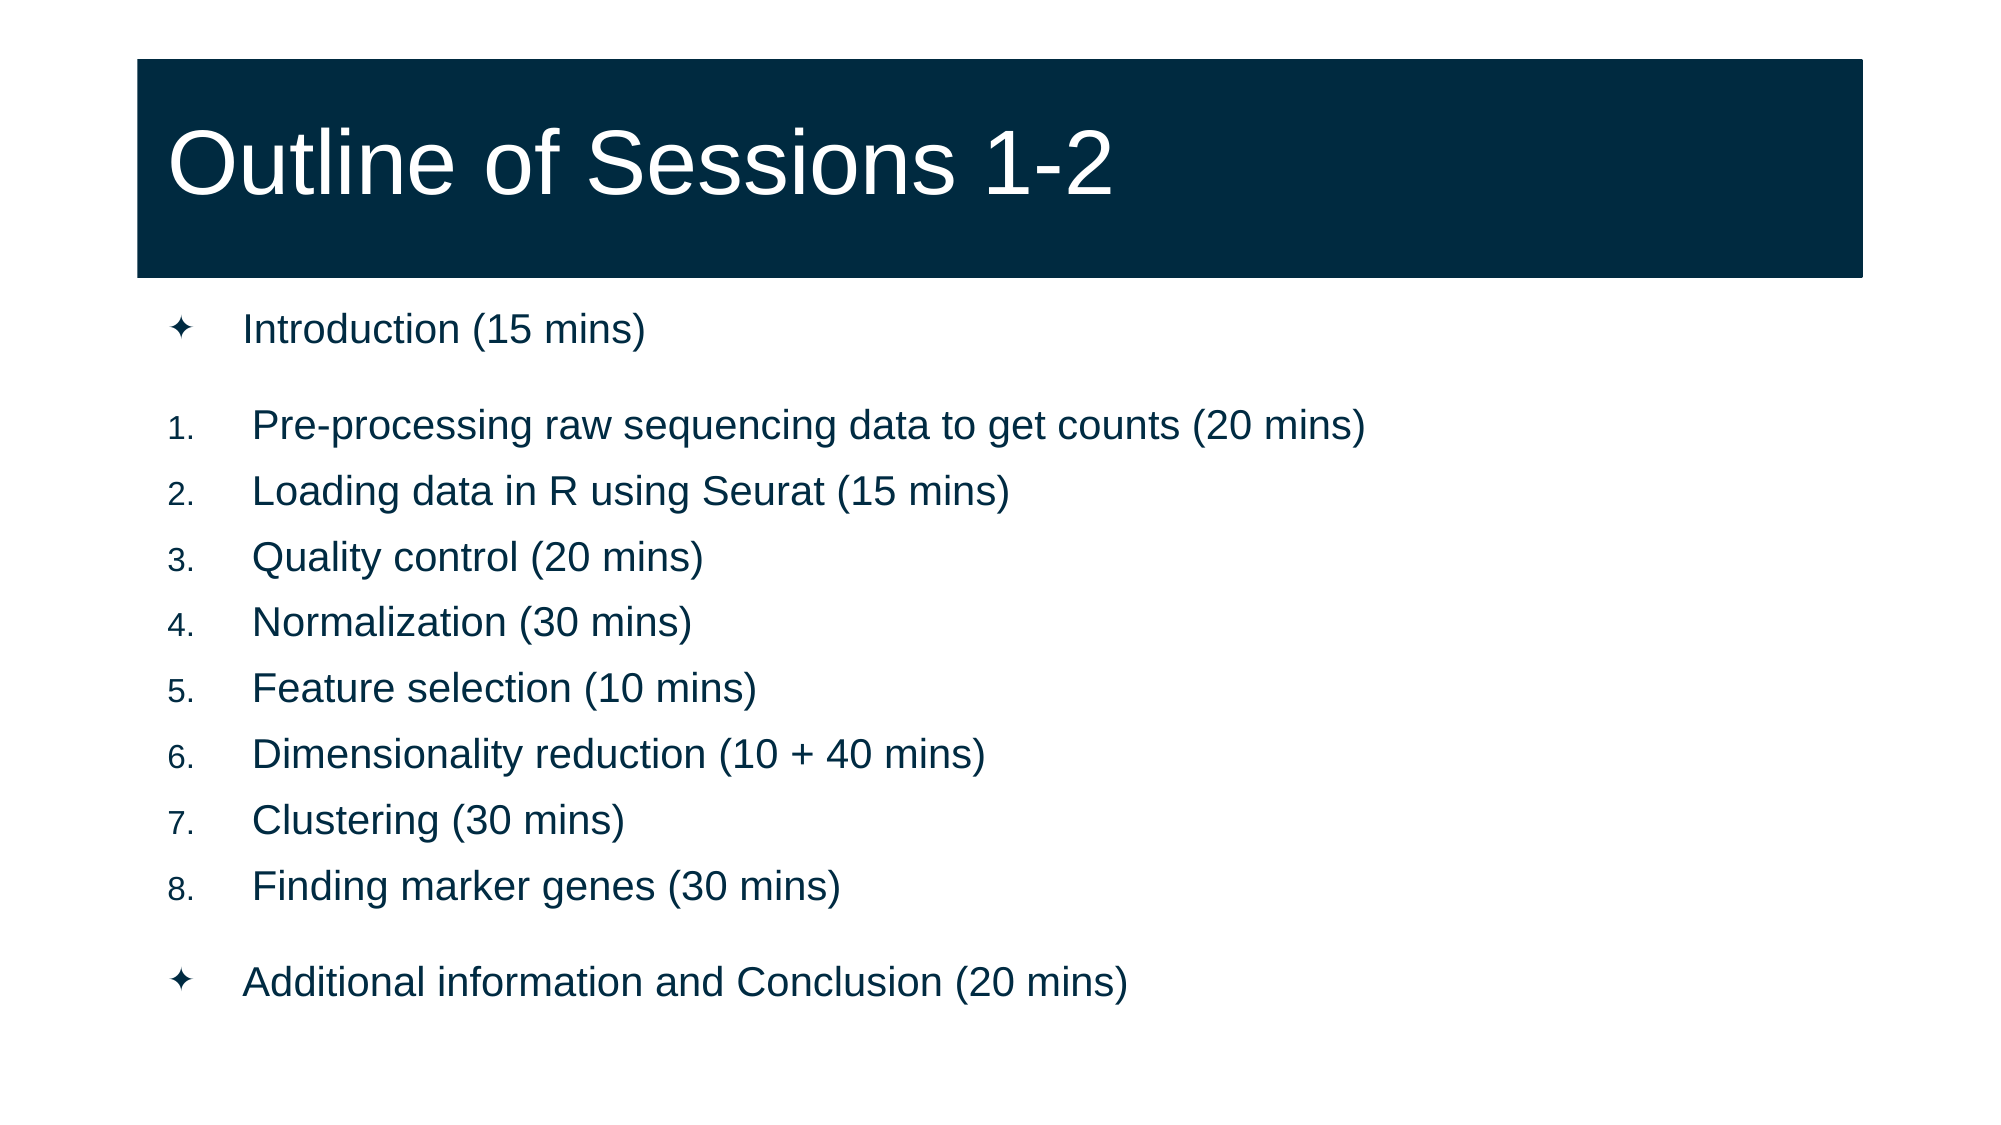

# Outline of Sessions 1-2
Introduction (15 mins)

Pre-processing raw sequencing data to get counts (20 mins)
Loading data in R using Seurat (15 mins)
Quality control (20 mins)
Normalization (30 mins)
Feature selection (10 mins)
Dimensionality reduction (10 + 40 mins)
Clustering (30 mins)
Finding marker genes (30 mins)

Additional information and Conclusion (20 mins)